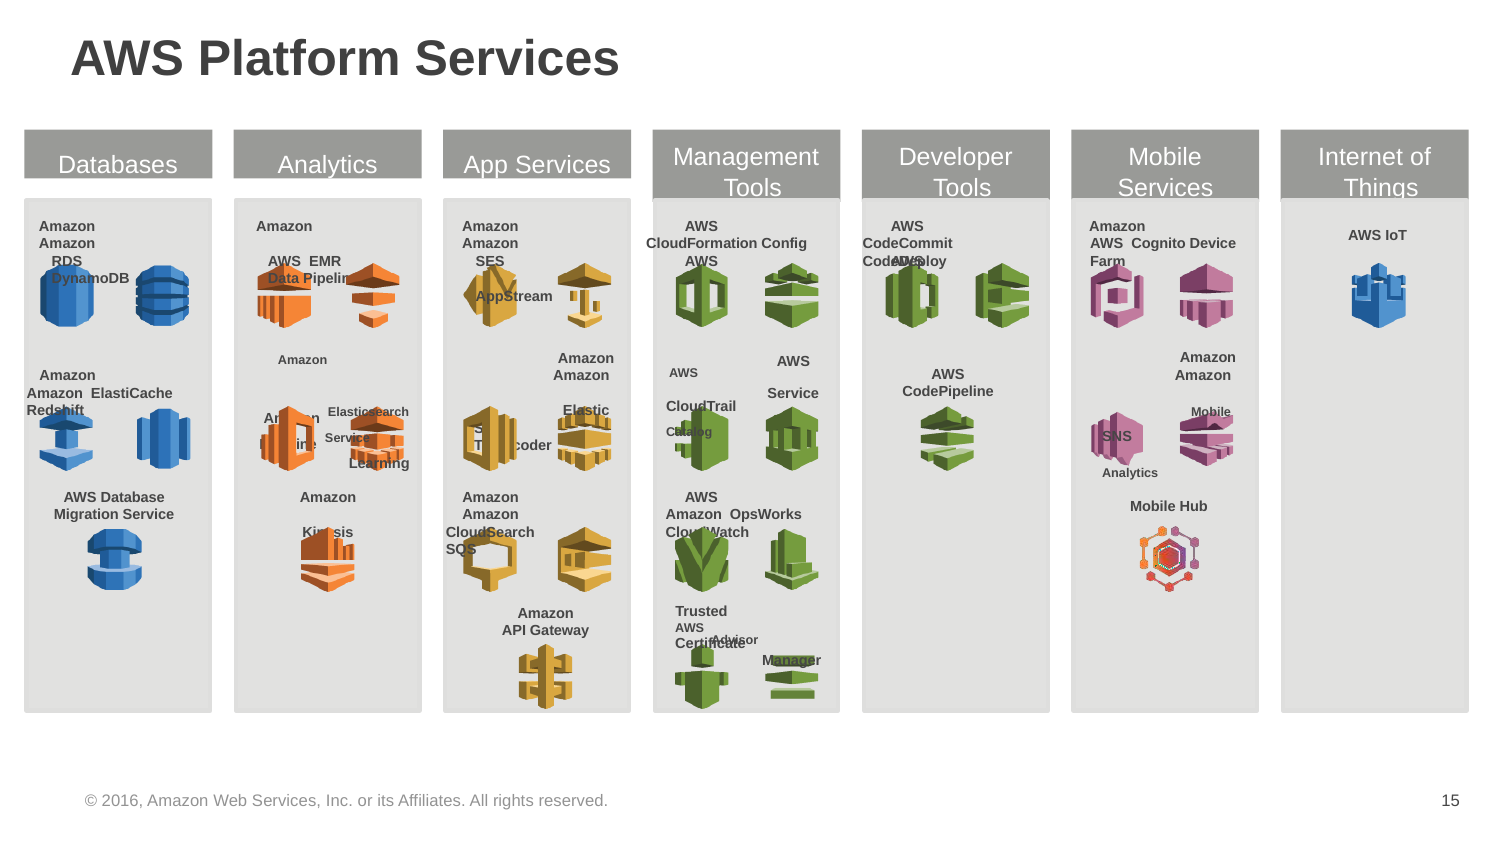

# AWS Platform Services
Databases
Analytics
App Services
Management  Tools
Developer  Tools
Mobile  Services
Internet of  Things

Amazon	Amazon
RDS	DynamoDB
Amazon		AWS  EMR	Data Pipeline
Amazon	Amazon
SES	AppStream
AWS	AWS
AWS	AWS
Amazon	AWS  Cognito Device Farm
AWS IoT
CloudFormation Config
CodeCommit	CodeDeploy

Amazon
Amazon	Mobile
SNS	Analytics
Amazon
Amazon	Elastic
SWF	Transcoder
Amazon		Amazon  Elasticsearch Machine  Service	Learning
AWS
AWS	Service
CloudTrail	Catalog
AWS
CodePipeline
Amazon	 Amazon  ElastiCache	Redshift

AWS Database  Migration Service
Amazon  Kinesis
Amazon	Amazon
CloudSearch	SQS
AWS	Amazon  OpsWorks CloudWatch
Mobile Hub

Trusted		AWS  Advisor	Certificate
Manager
Amazon  API Gateway
© 2016, Amazon Web Services, Inc. or its Affiliates. All rights reserved.
15